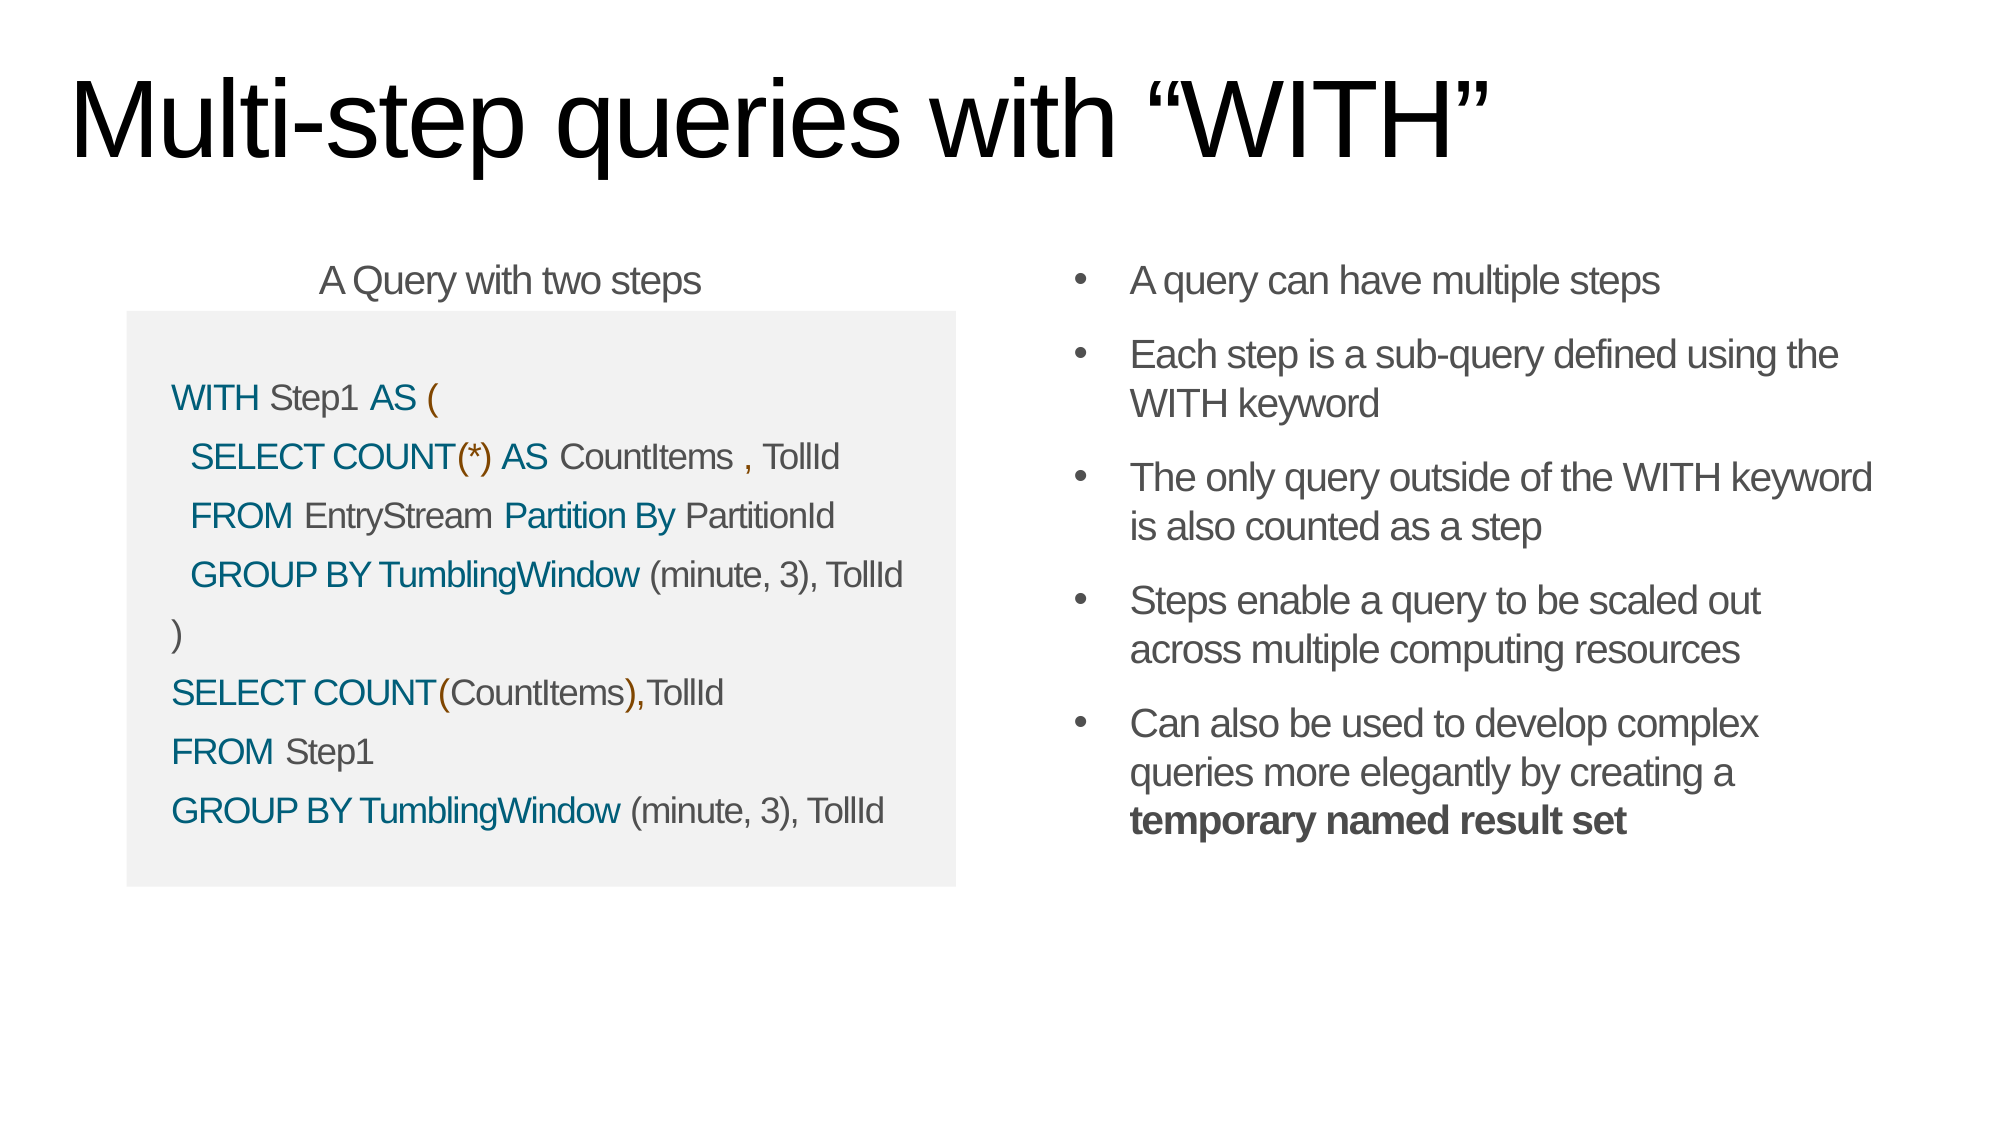

# Multi-step queries with “WITH”
A Query with two steps
A query can have multiple steps
Each step is a sub-query defined using the WITH keyword
The only query outside of the WITH keyword is also counted as a step
Steps enable a query to be scaled out across multiple computing resources
Can also be used to develop complex queries more elegantly by creating a temporary named result set
WITH Step1 AS (
  SELECT COUNT(*) AS CountItems , TollId
  FROM EntryStream Partition By PartitionId
  GROUP BY TumblingWindow (minute, 3), TollId
)
SELECT COUNT(CountItems),TollId
FROM Step1
GROUP BY TumblingWindow (minute, 3), TollId